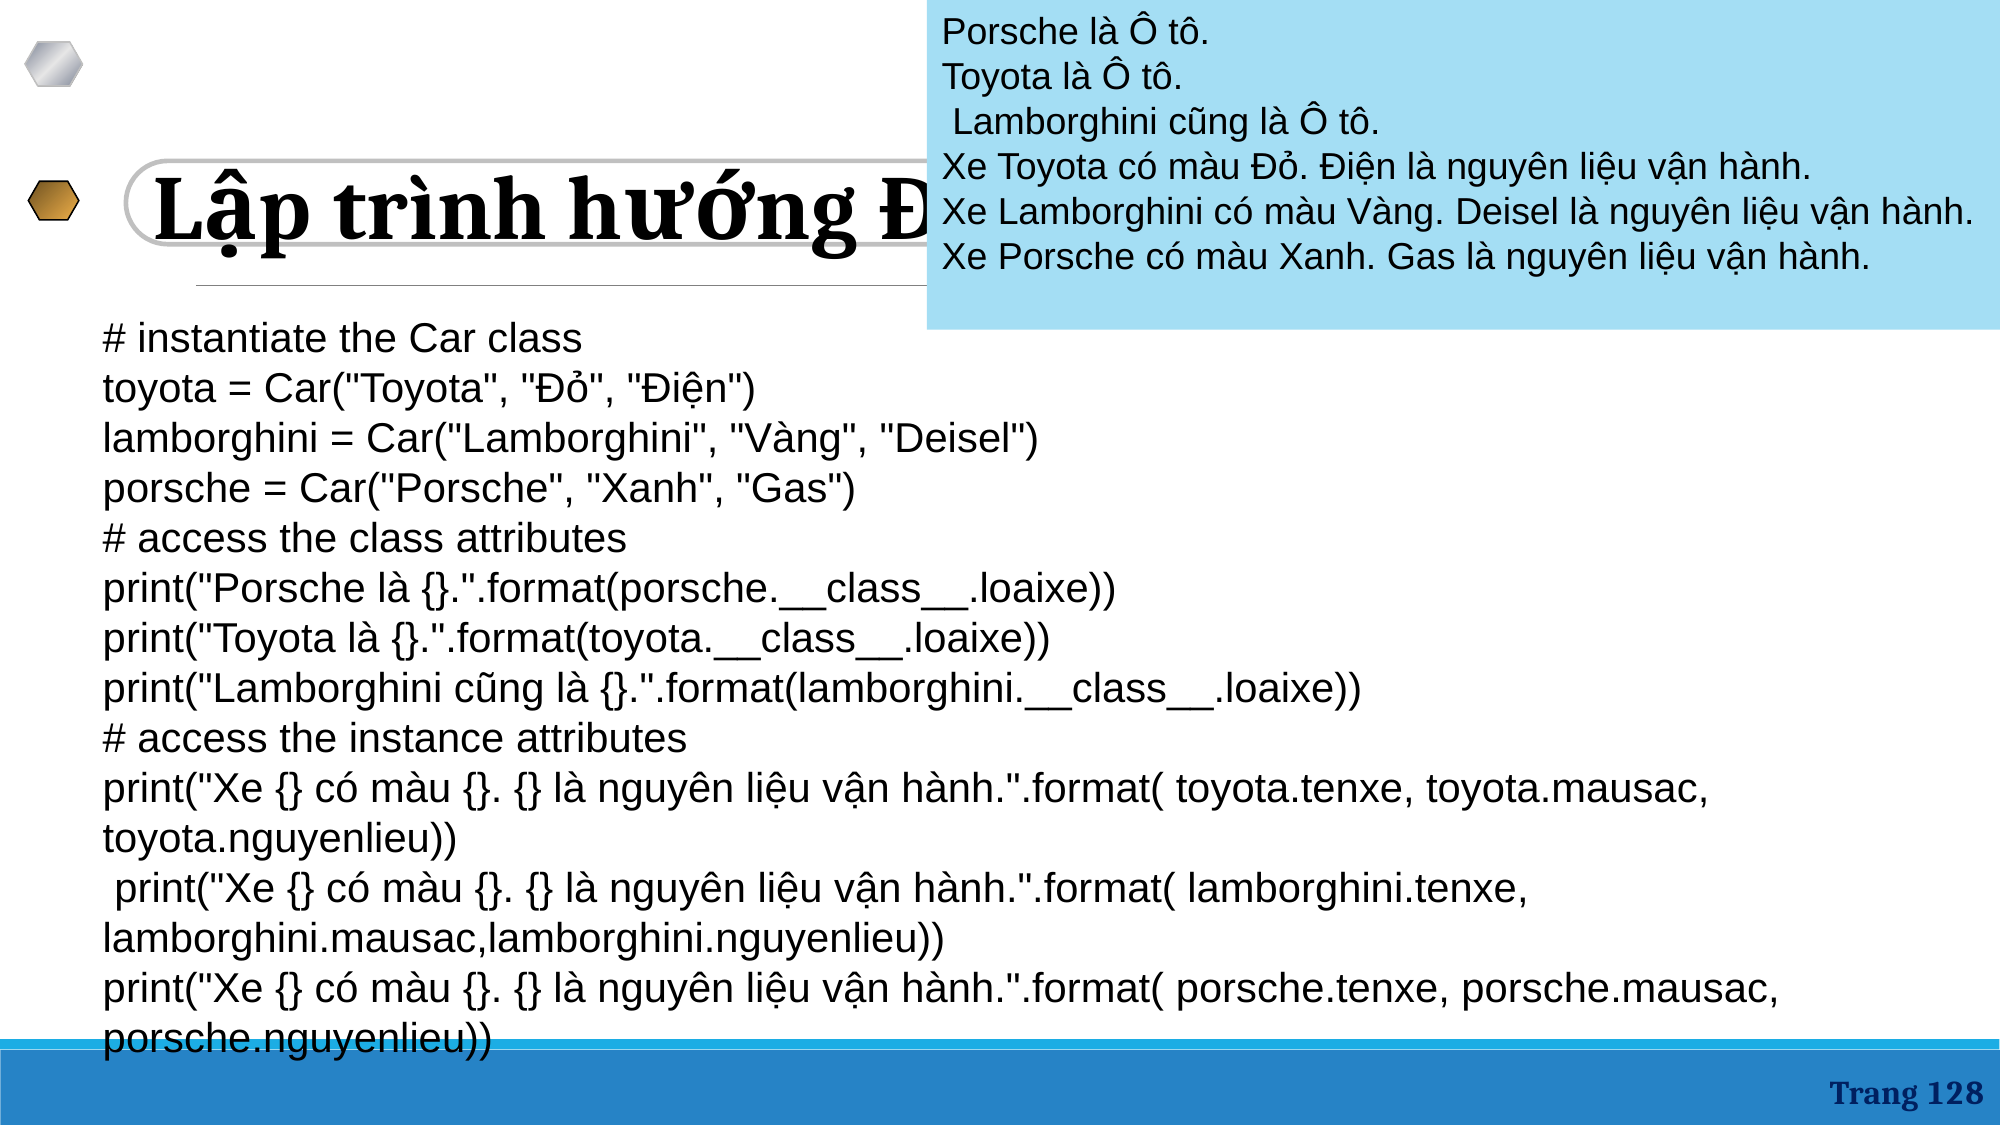

Porsche là Ô tô.
Toyota là Ô tô.
 Lamborghini cũng là Ô tô.
Xe Toyota có màu Đỏ. Điện là nguyên liệu vận hành.
Xe Lamborghini có màu Vàng. Deisel là nguyên liệu vận hành.
Xe Porsche có màu Xanh. Gas là nguyên liệu vận hành.

Lập trình hướng Đối tượng (Object) với Python

# instantiate the Car class
toyota = Car("Toyota", "Đỏ", "Điện")
lamborghini = Car("Lamborghini", "Vàng", "Deisel")
porsche = Car("Porsche", "Xanh", "Gas")
# access the class attributes
print("Porsche là {}.".format(porsche.__class__.loaixe))
print("Toyota là {}.".format(toyota.__class__.loaixe))
print("Lamborghini cũng là {}.".format(lamborghini.__class__.loaixe))
# access the instance attributes
print("Xe {} có màu {}. {} là nguyên liệu vận hành.".format( toyota.tenxe, toyota.mausac, toyota.nguyenlieu))
 print("Xe {} có màu {}. {} là nguyên liệu vận hành.".format( lamborghini.tenxe, lamborghini.mausac,lamborghini.nguyenlieu))
print("Xe {} có màu {}. {} là nguyên liệu vận hành.".format( porsche.tenxe, porsche.mausac, porsche.nguyenlieu))
Trang 128